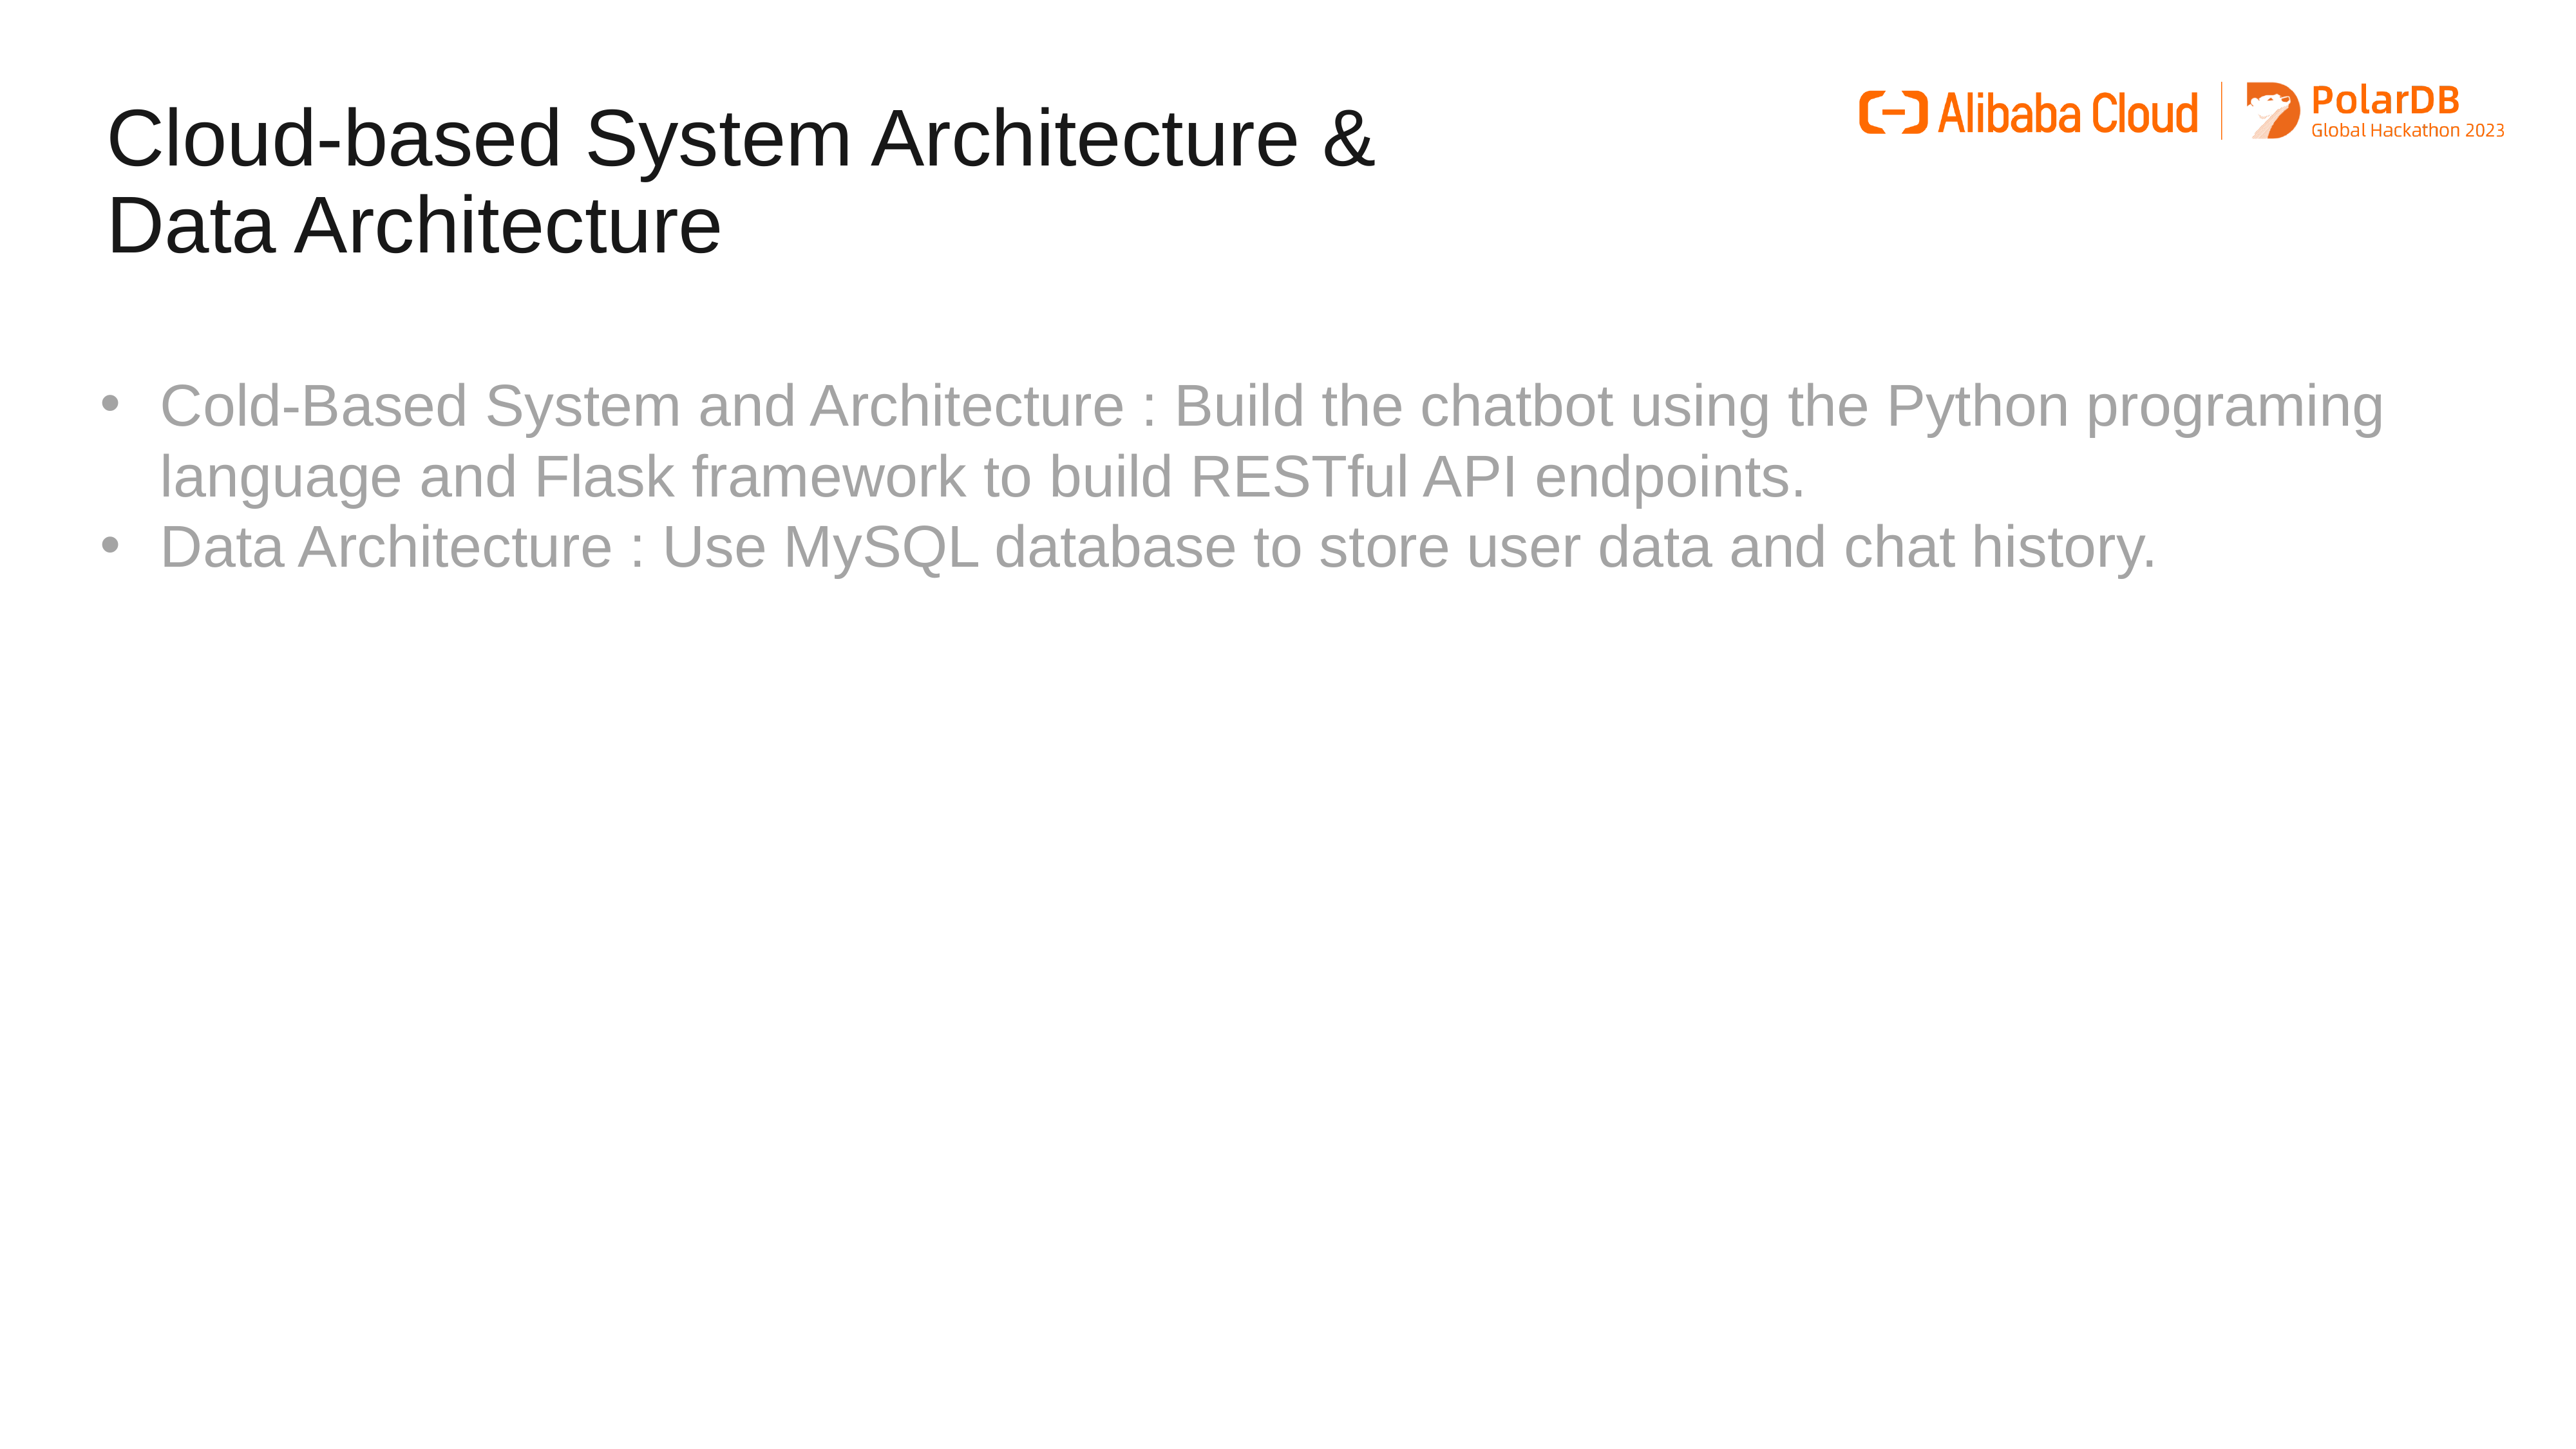

Cloud-based System Architecture &
Data Architecture
Cold-Based System and Architecture : Build the chatbot using the Python programing language and Flask framework to build RESTful API endpoints.
Data Architecture : Use MySQL database to store user data and chat history.